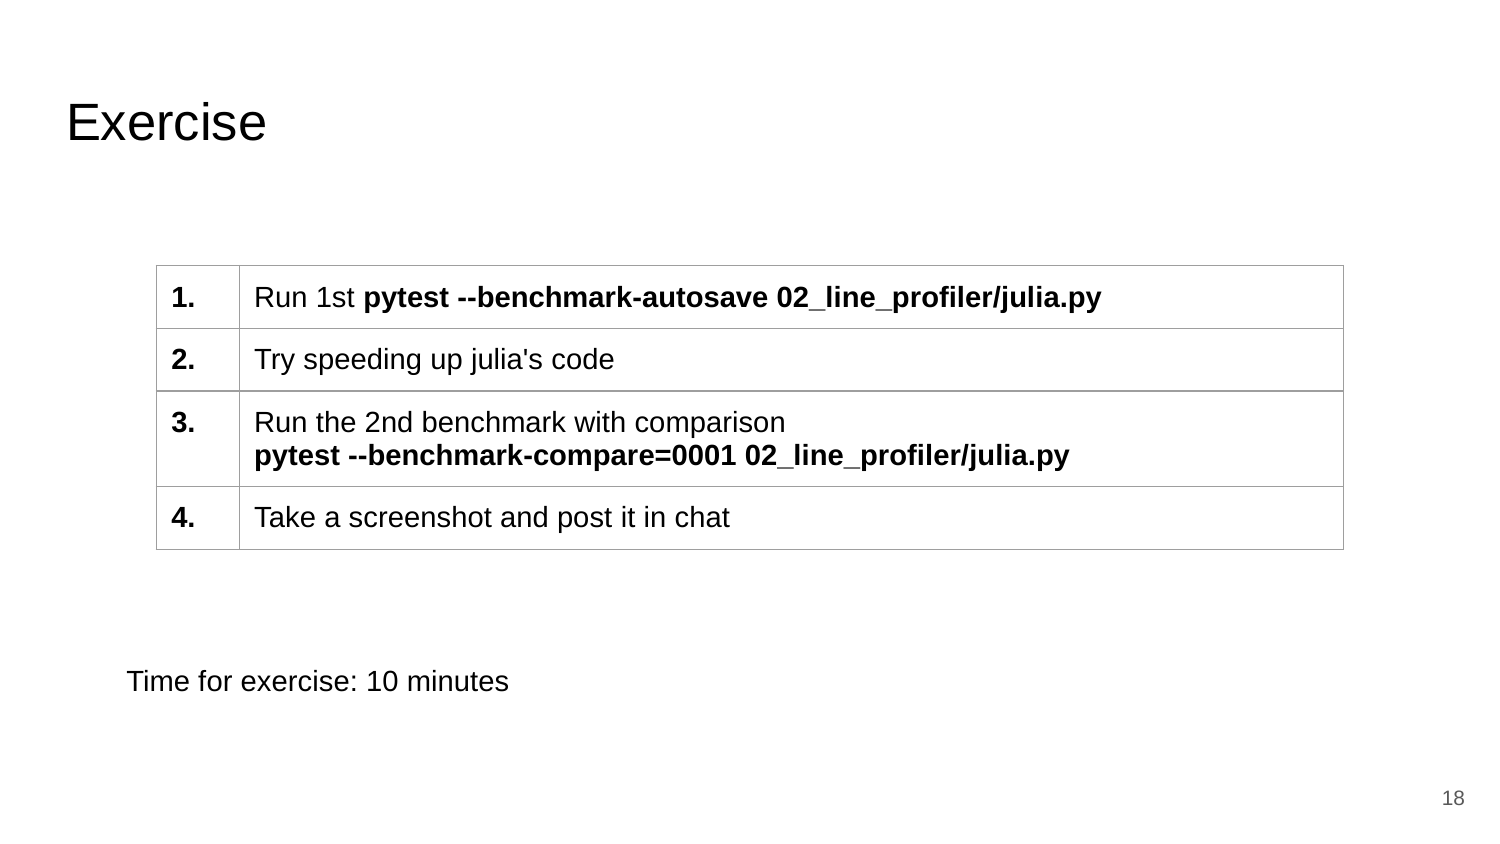

# Exercise
| 1. | Run 1st pytest --benchmark-autosave 02\_line\_profiler/julia.py |
| --- | --- |
| 2. | Try speeding up julia's code |
| 3. | Run the 2nd benchmark with comparison pytest --benchmark-compare=0001 02\_line\_profiler/julia.py |
| 4. | Take a screenshot and post it in chat |
Time for exercise: 10 minutes
18